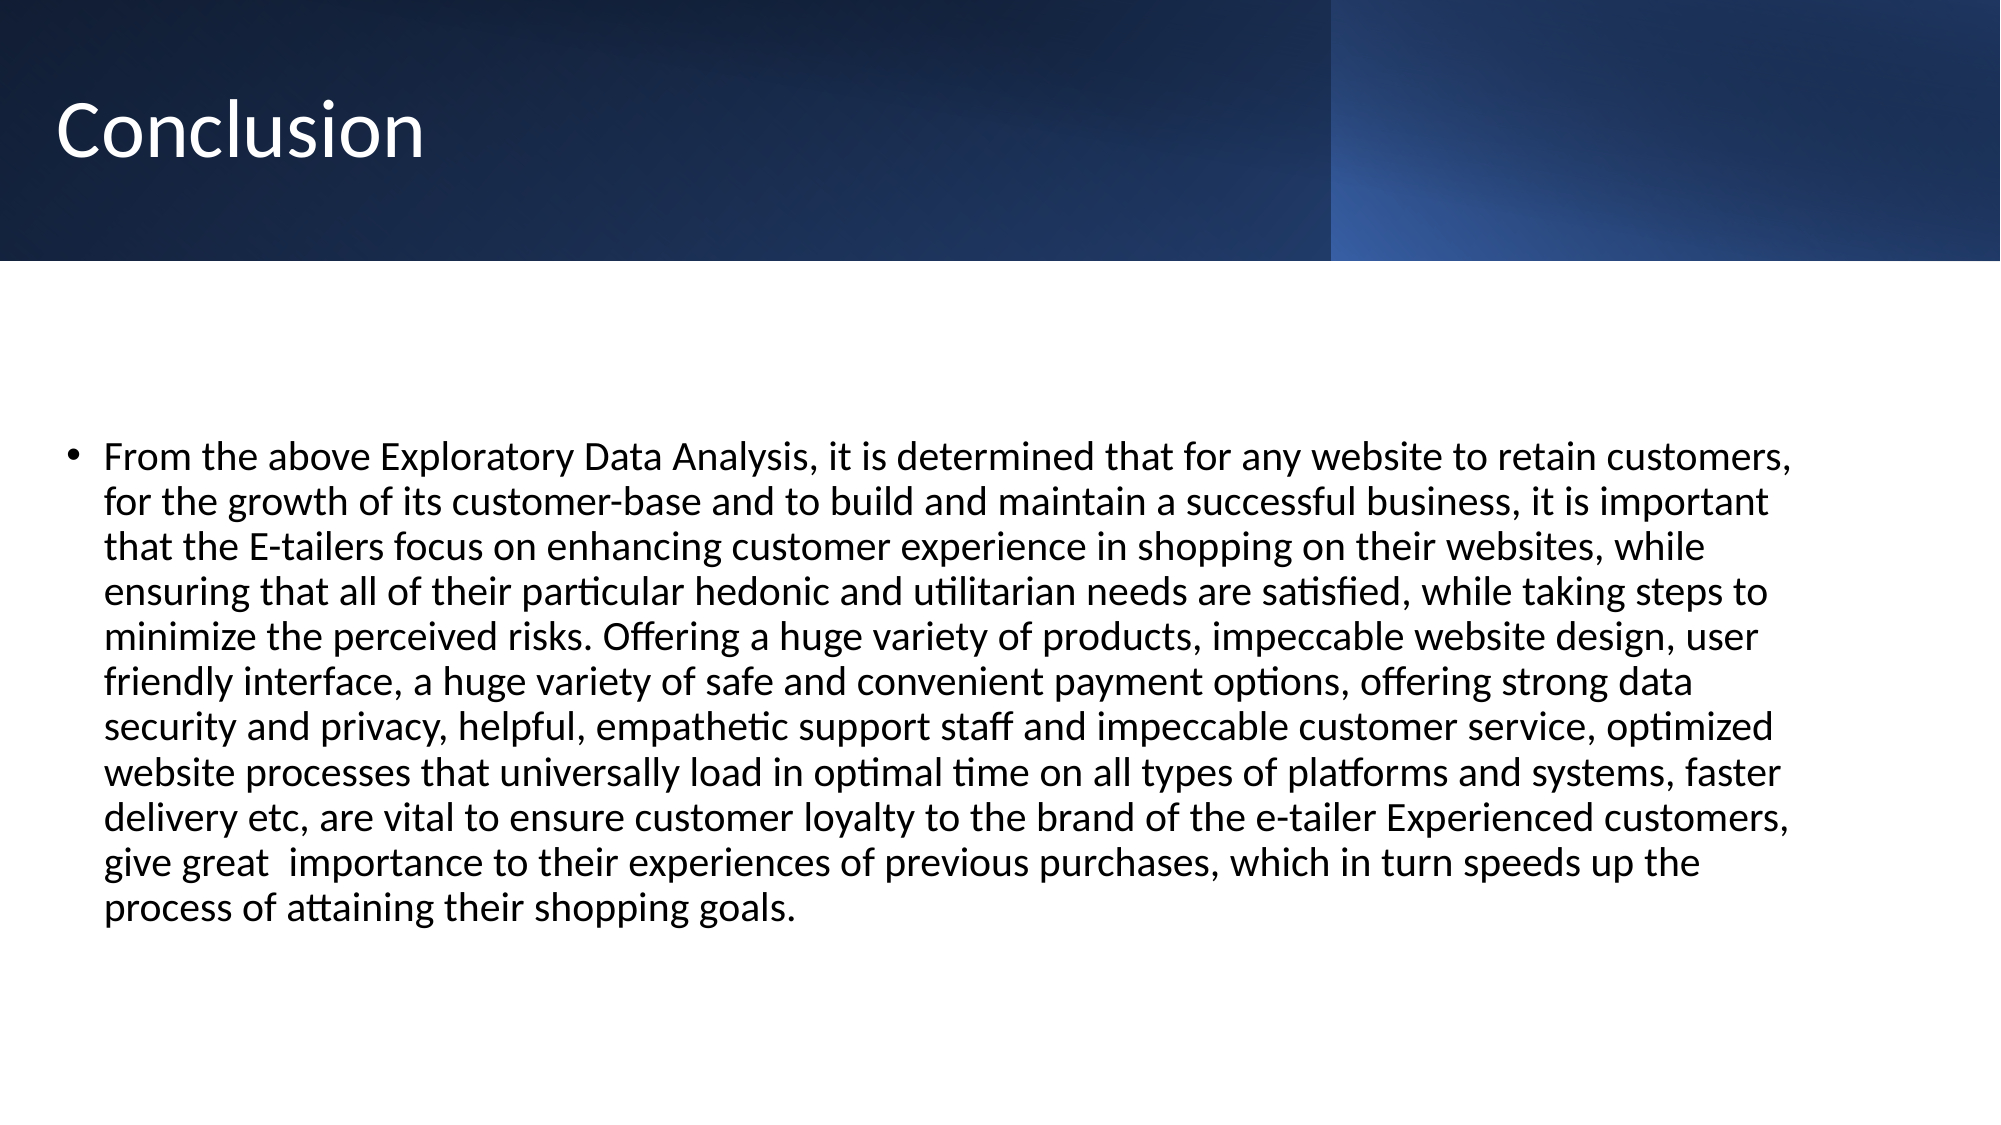

# Conclusion
From the above Exploratory Data Analysis, it is determined that for any website to retain customers, for the growth of its customer-base and to build and maintain a successful business, it is important that the E-tailers focus on enhancing customer experience in shopping on their websites, while ensuring that all of their particular hedonic and utilitarian needs are satisfied, while taking steps to minimize the perceived risks. Offering a huge variety of products, impeccable website design, user friendly interface, a huge variety of safe and convenient payment options, offering strong data security and privacy, helpful, empathetic support staff and impeccable customer service, optimized website processes that universally load in optimal time on all types of platforms and systems, faster delivery etc, are vital to ensure customer loyalty to the brand of the e-tailer Experienced customers, give great  importance to their experiences of previous purchases, which in turn speeds up the process of attaining their shopping goals.